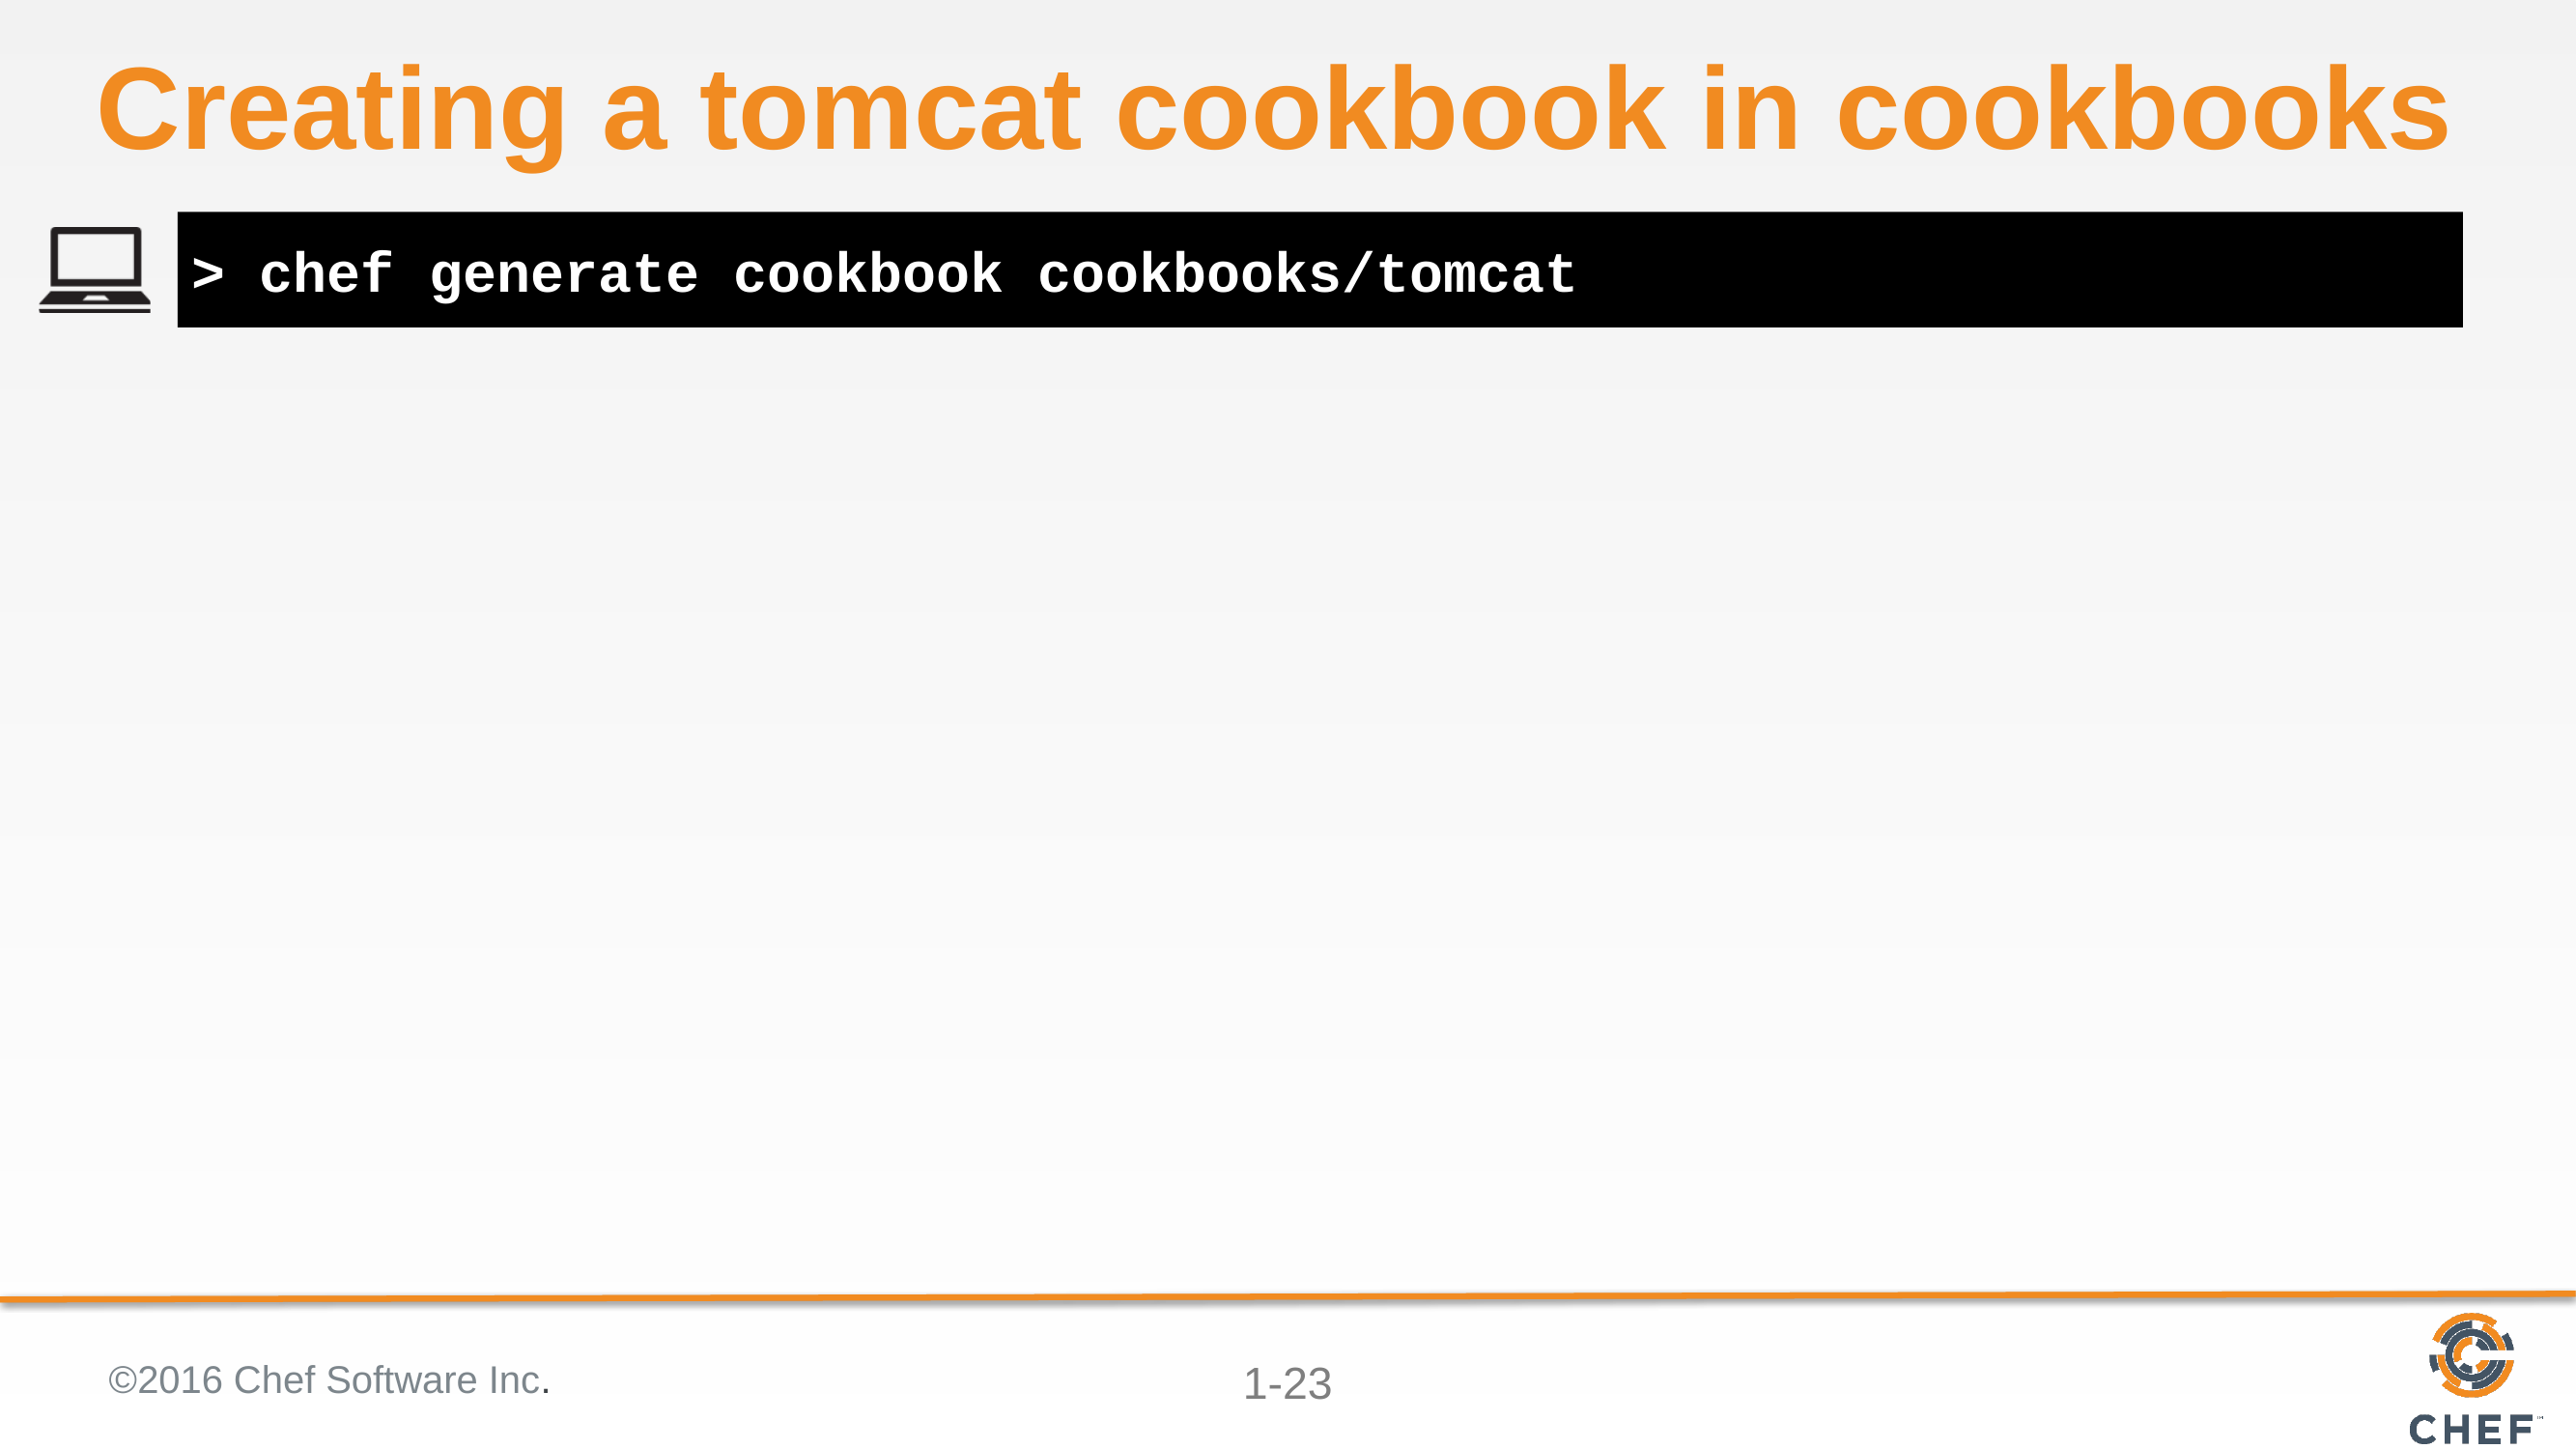

# Creating a tomcat cookbook in cookbooks
> chef generate cookbook cookbooks/tomcat